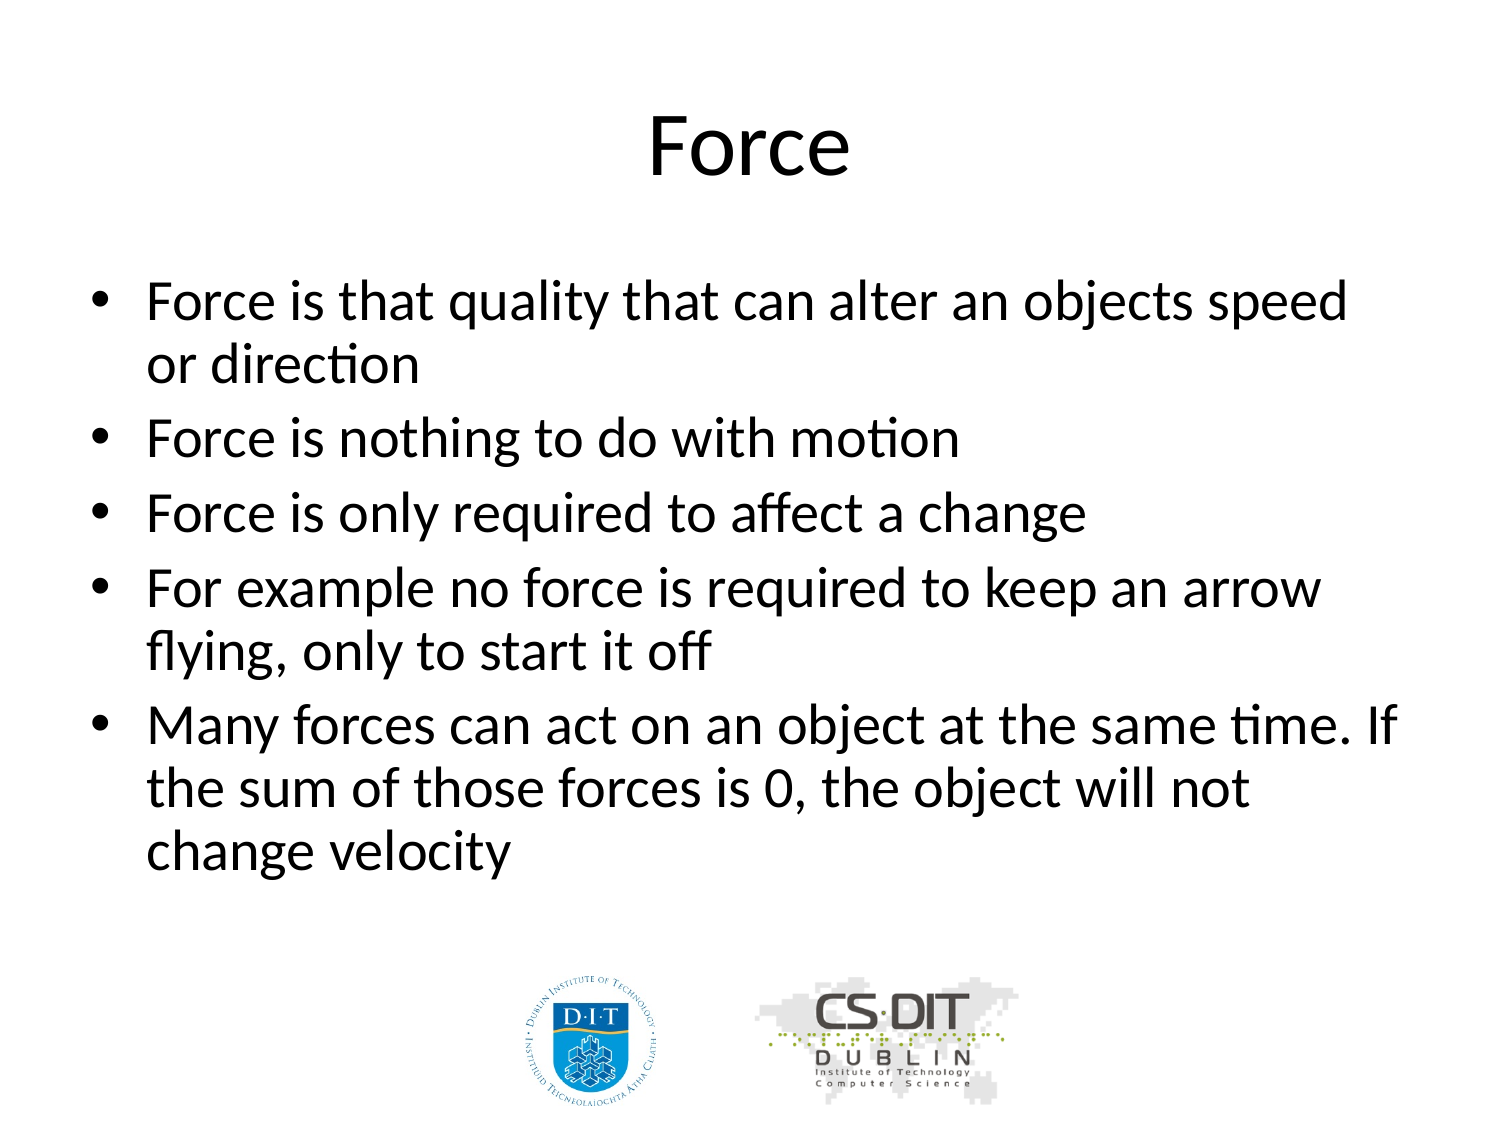

# Force
Force is that quality that can alter an objects speed or direction
Force is nothing to do with motion
Force is only required to affect a change
For example no force is required to keep an arrow flying, only to start it off
Many forces can act on an object at the same time. If the sum of those forces is 0, the object will not change velocity